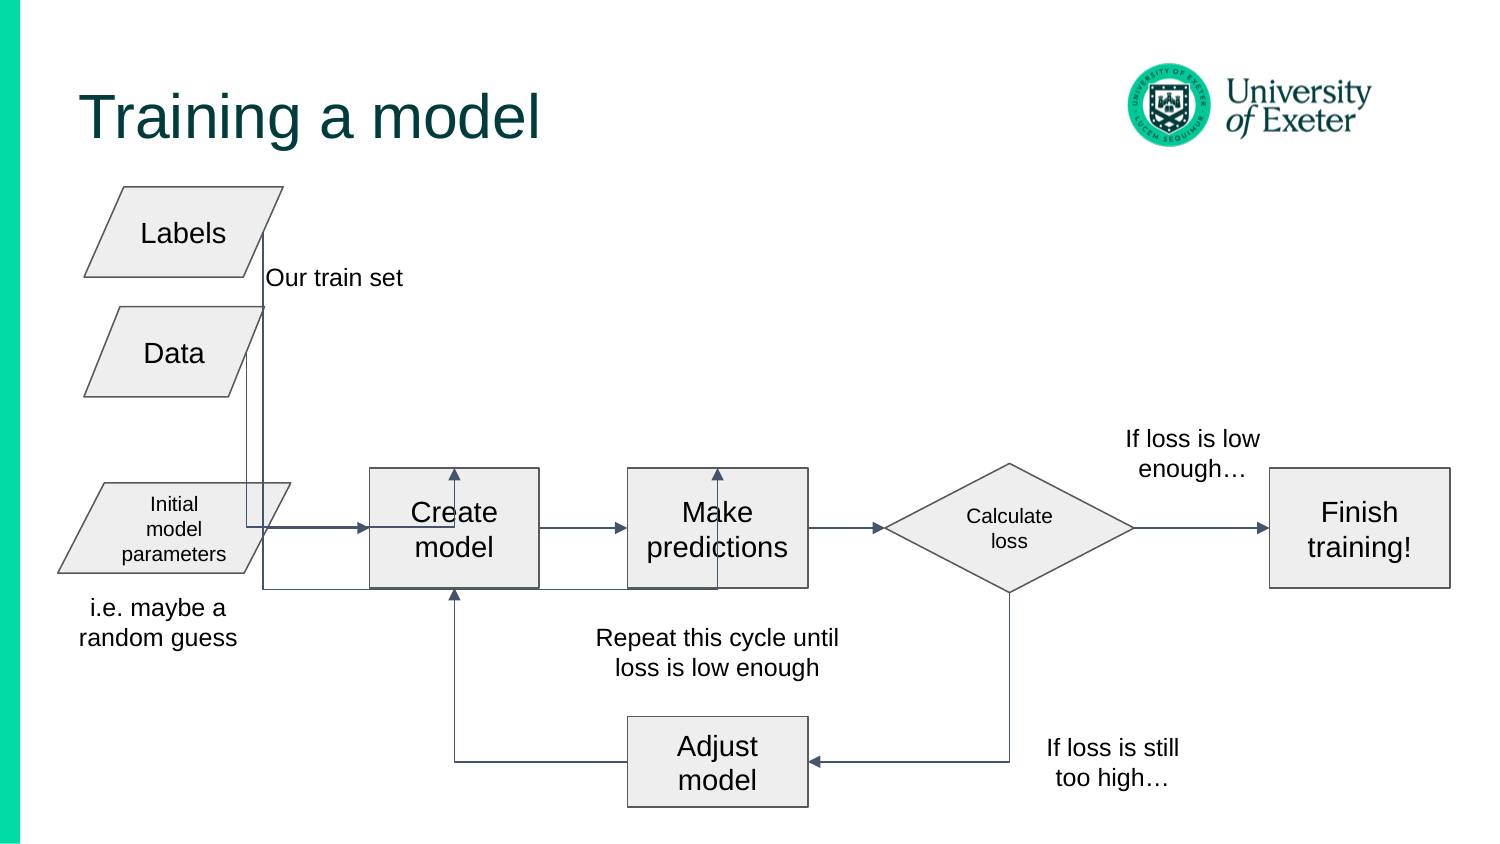

# Training a model

Labels

Our train set

Data

If loss is low enough…
Calculate loss
Create model
Make predictions
Finish training!

Initial model parameters

i.e. maybe a random guess
Repeat this cycle until loss is low enough
If loss is still too high…
Adjust model